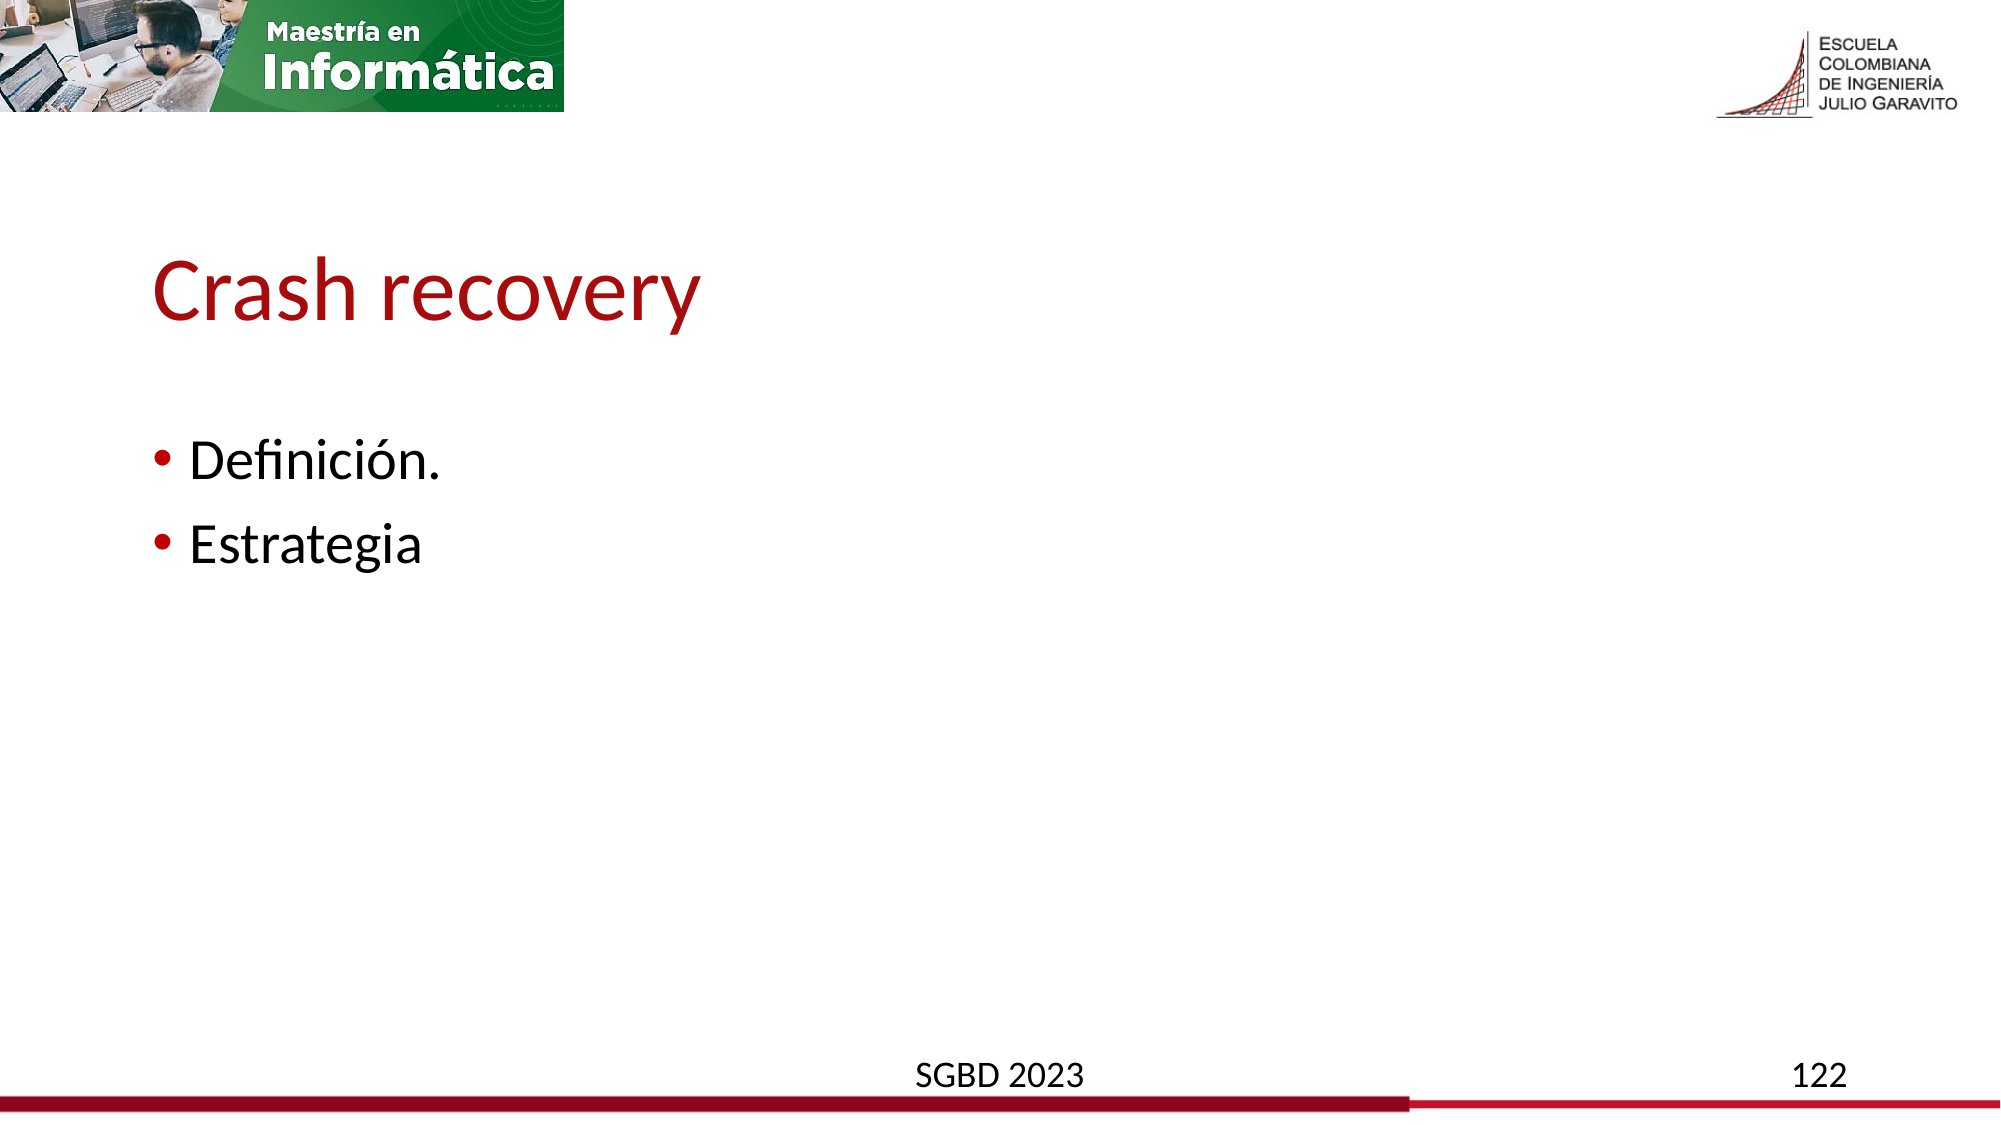

# Crash recovery
Definición.
Estrategia
SGBD 2023
122